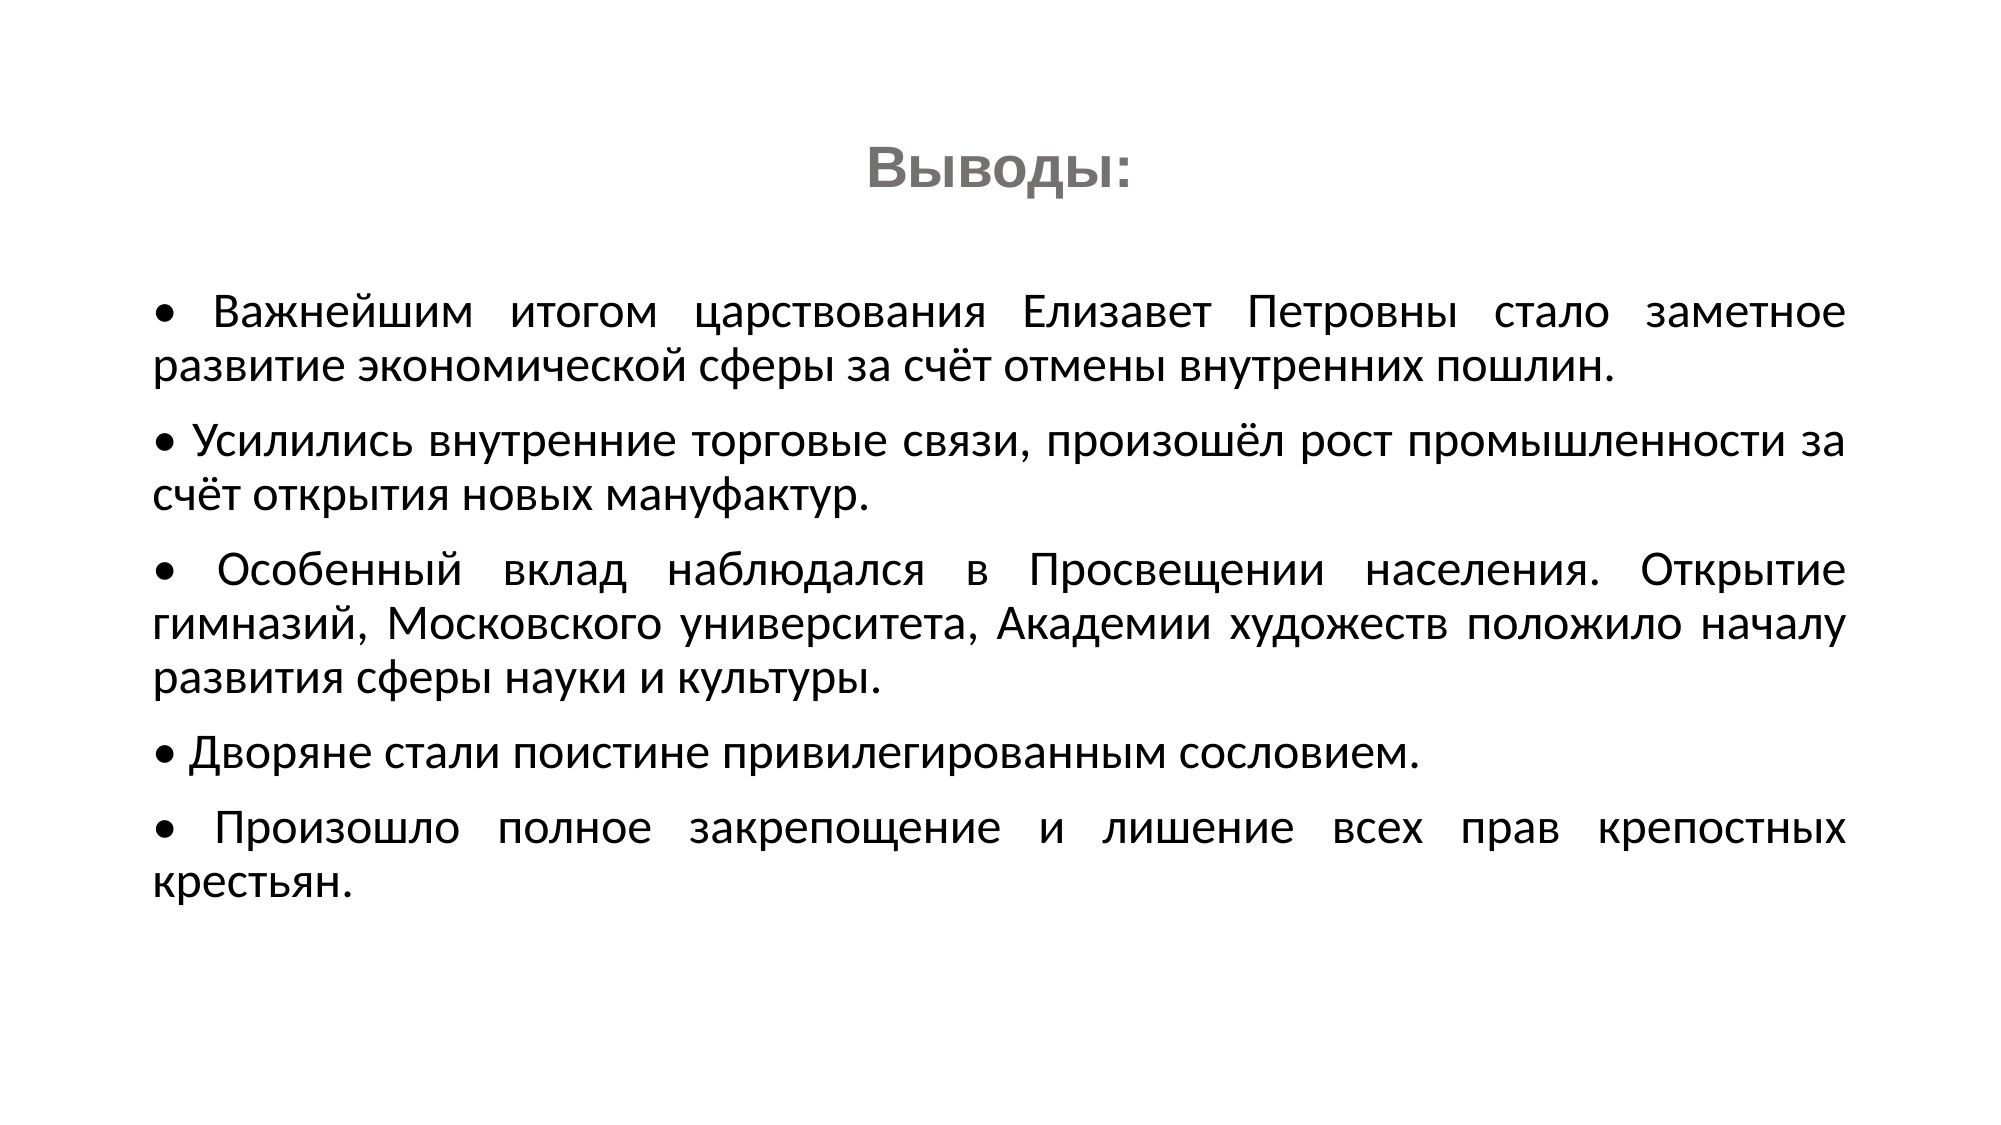

# Выводы:
• Важнейшим итогом царствования Елизавет Петровны стало заметное развитие экономической сферы за счёт отмены внутренних пошлин.
• Усилились внутренние торговые связи, произошёл рост промышленности за счёт открытия новых мануфактур.
• Особенный вклад наблюдался в Просвещении населения. Открытие гимназий, Московского университета, Академии художеств положило началу развития сферы науки и культуры.
• Дворяне стали поистине привилегированным сословием.
• Произошло полное закрепощение и лишение всех прав крепостных крестьян.